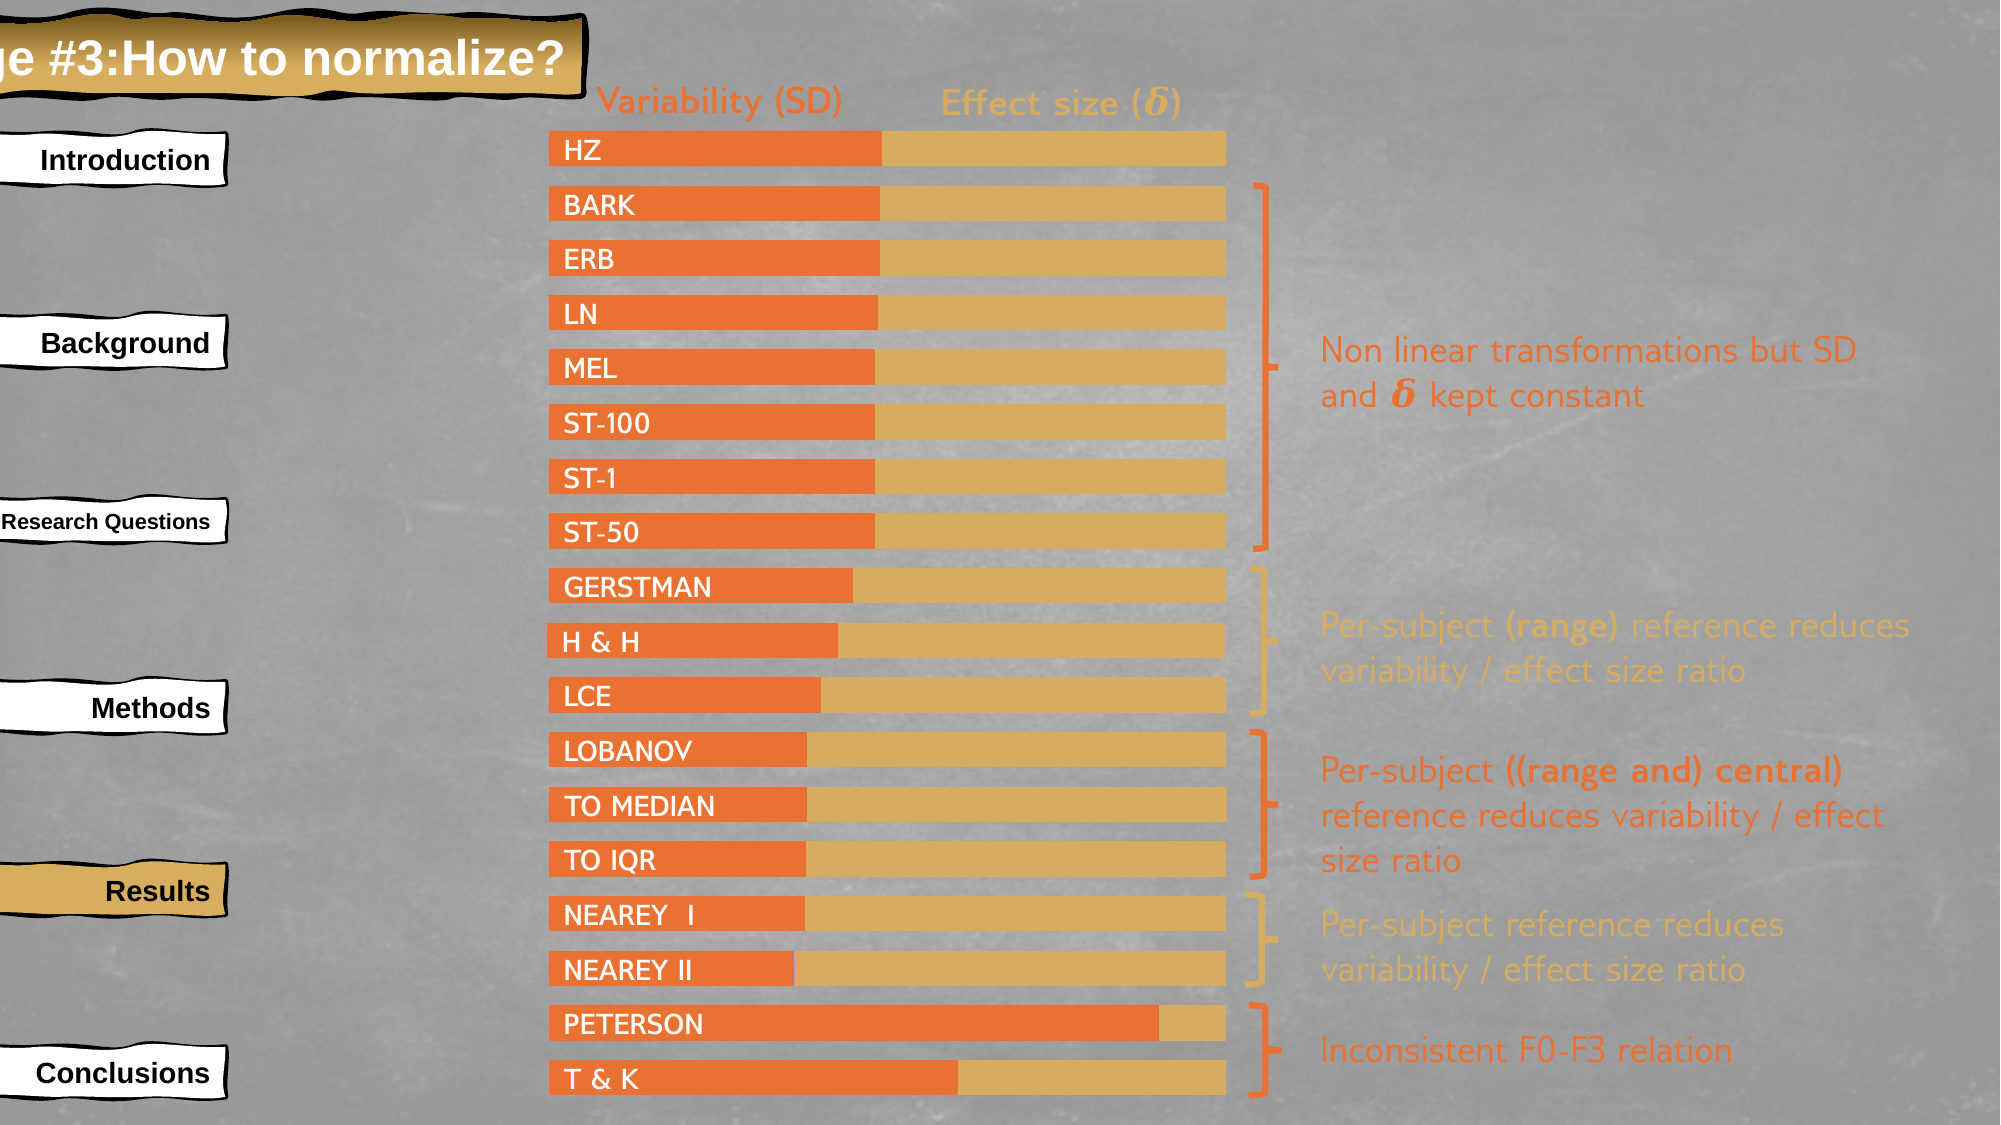

HZ
Challenge #3:How to normalize?

BARK
Variability (SD)
Effect size (𝜹)

ERB
Introduction

LN

MEL

ST-100

ST-1
Background
Non linear transformations but SD and 𝜹 kept constant

ST-50

GERSTMAN

H & H
Research Questions

LCE

Per-subject (range) reference reduces variability / effect size ratio

LOBANOV

TO MEDIAN
Methods

PETERSON
TO IQR

Per-subject ((range and) central) reference reduces variability / effect size ratio

NEAREY  I
NEAREY II
Results
T & K
Per-subject reference reduces variability / effect size ratio

Inconsistent F0-F3 relation
Conclusions